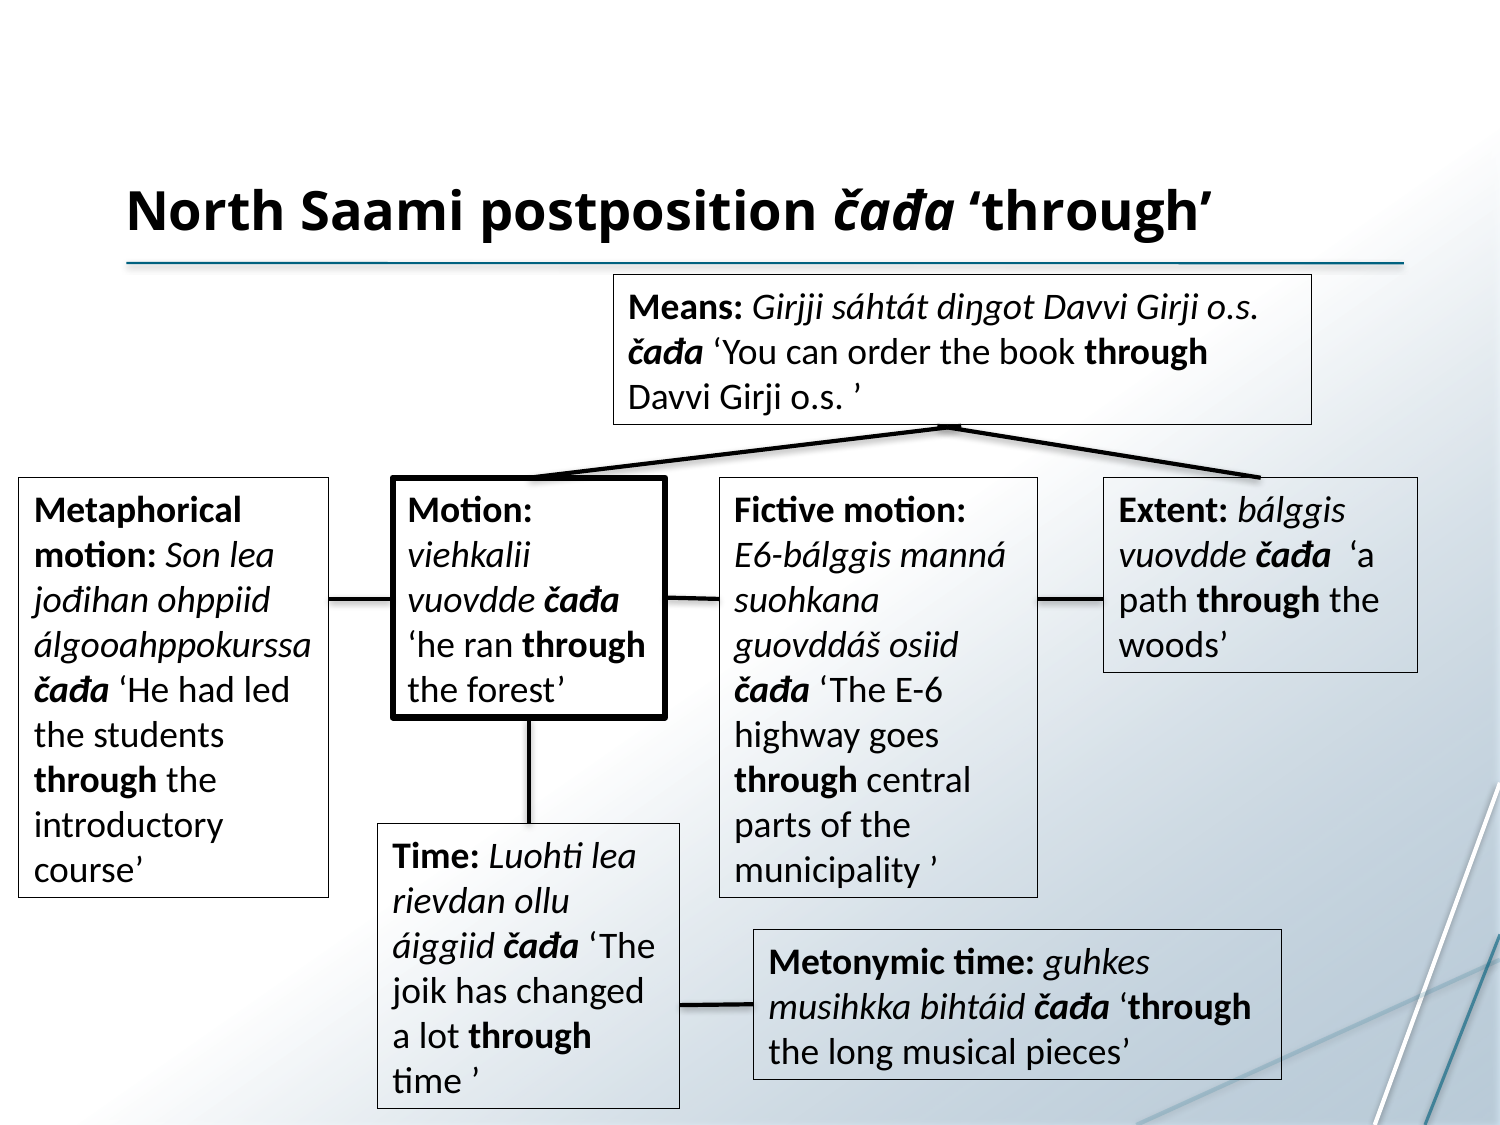

# North Saami postposition čađa ‘through’
Means: Girjji sáhtát diŋgot Davvi Girji o.s. čađa ‘You can order the book through Davvi Girji o.s. ’
Metaphorical motion: Son lea jođihan ohppiid álgooahppokurssa čađa ‘He had led the students through the introductory course’
Motion: viehkalii vuovdde čađa ‘he ran through the forest’
Fictive motion: E6-bálggis manná suohkana guovddáš osiid čađa ‘The E-6 highway goes through central parts of the municipality ’
Extent: bálggis vuovdde čađa  ‘a path through the woods’
Time: Luohti lea rievdan ollu áiggiid čađa ‘The joik has changed a lot through time ’
Metonymic time: guhkes musihkka bihtáid čađa ‘through the long musical pieces’